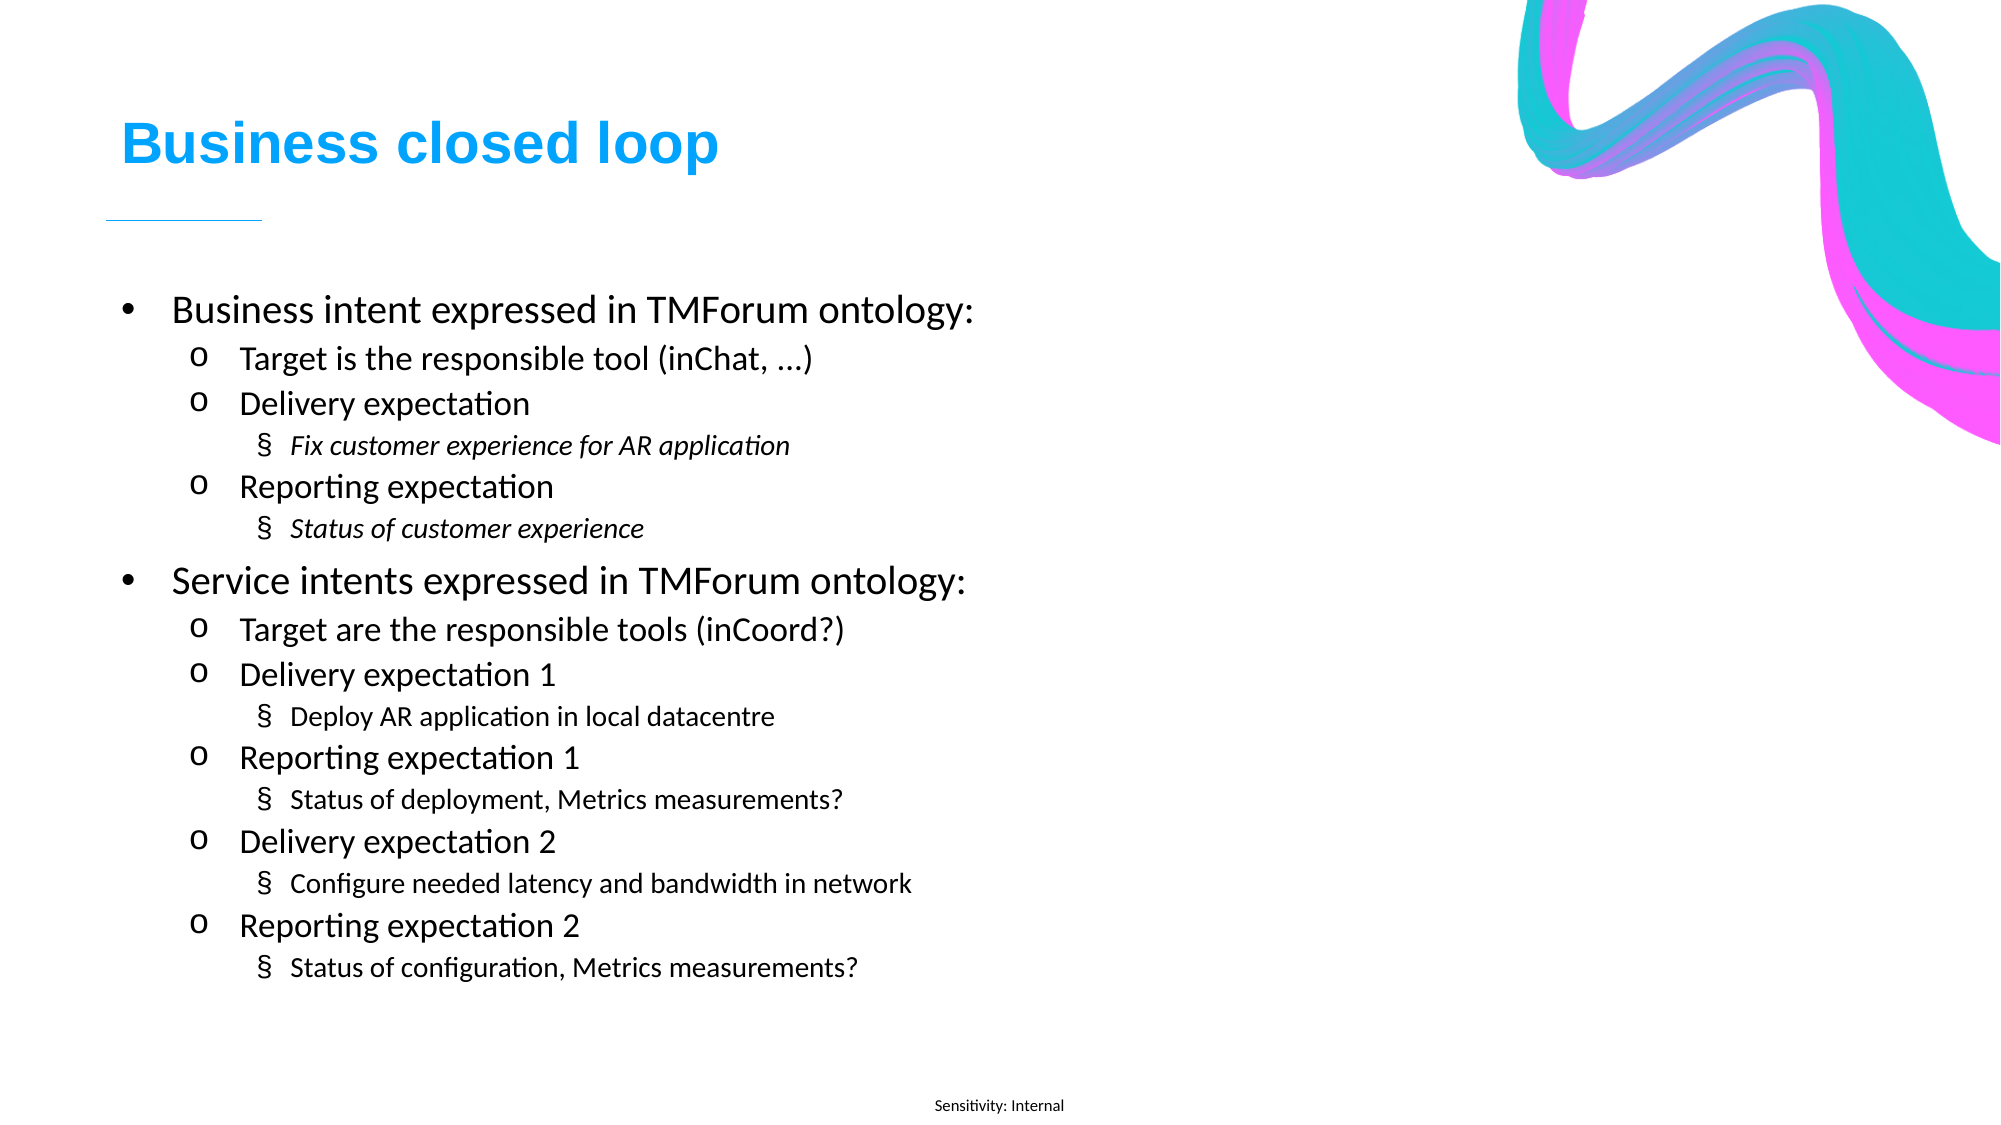

# Business closed loop
Business intent expressed in TMForum ontology:
Target is the responsible tool (inChat, ...)
Delivery expectation
Fix customer experience for AR application
Reporting expectation
Status of customer experience
Service intents expressed in TMForum ontology:
Target are the responsible tools (inCoord?)
Delivery expectation 1
Deploy AR application in local datacentre
Reporting expectation 1
Status of deployment, Metrics measurements?
Delivery expectation 2
Configure needed latency and bandwidth in network
Reporting expectation 2
Status of configuration, Metrics measurements?